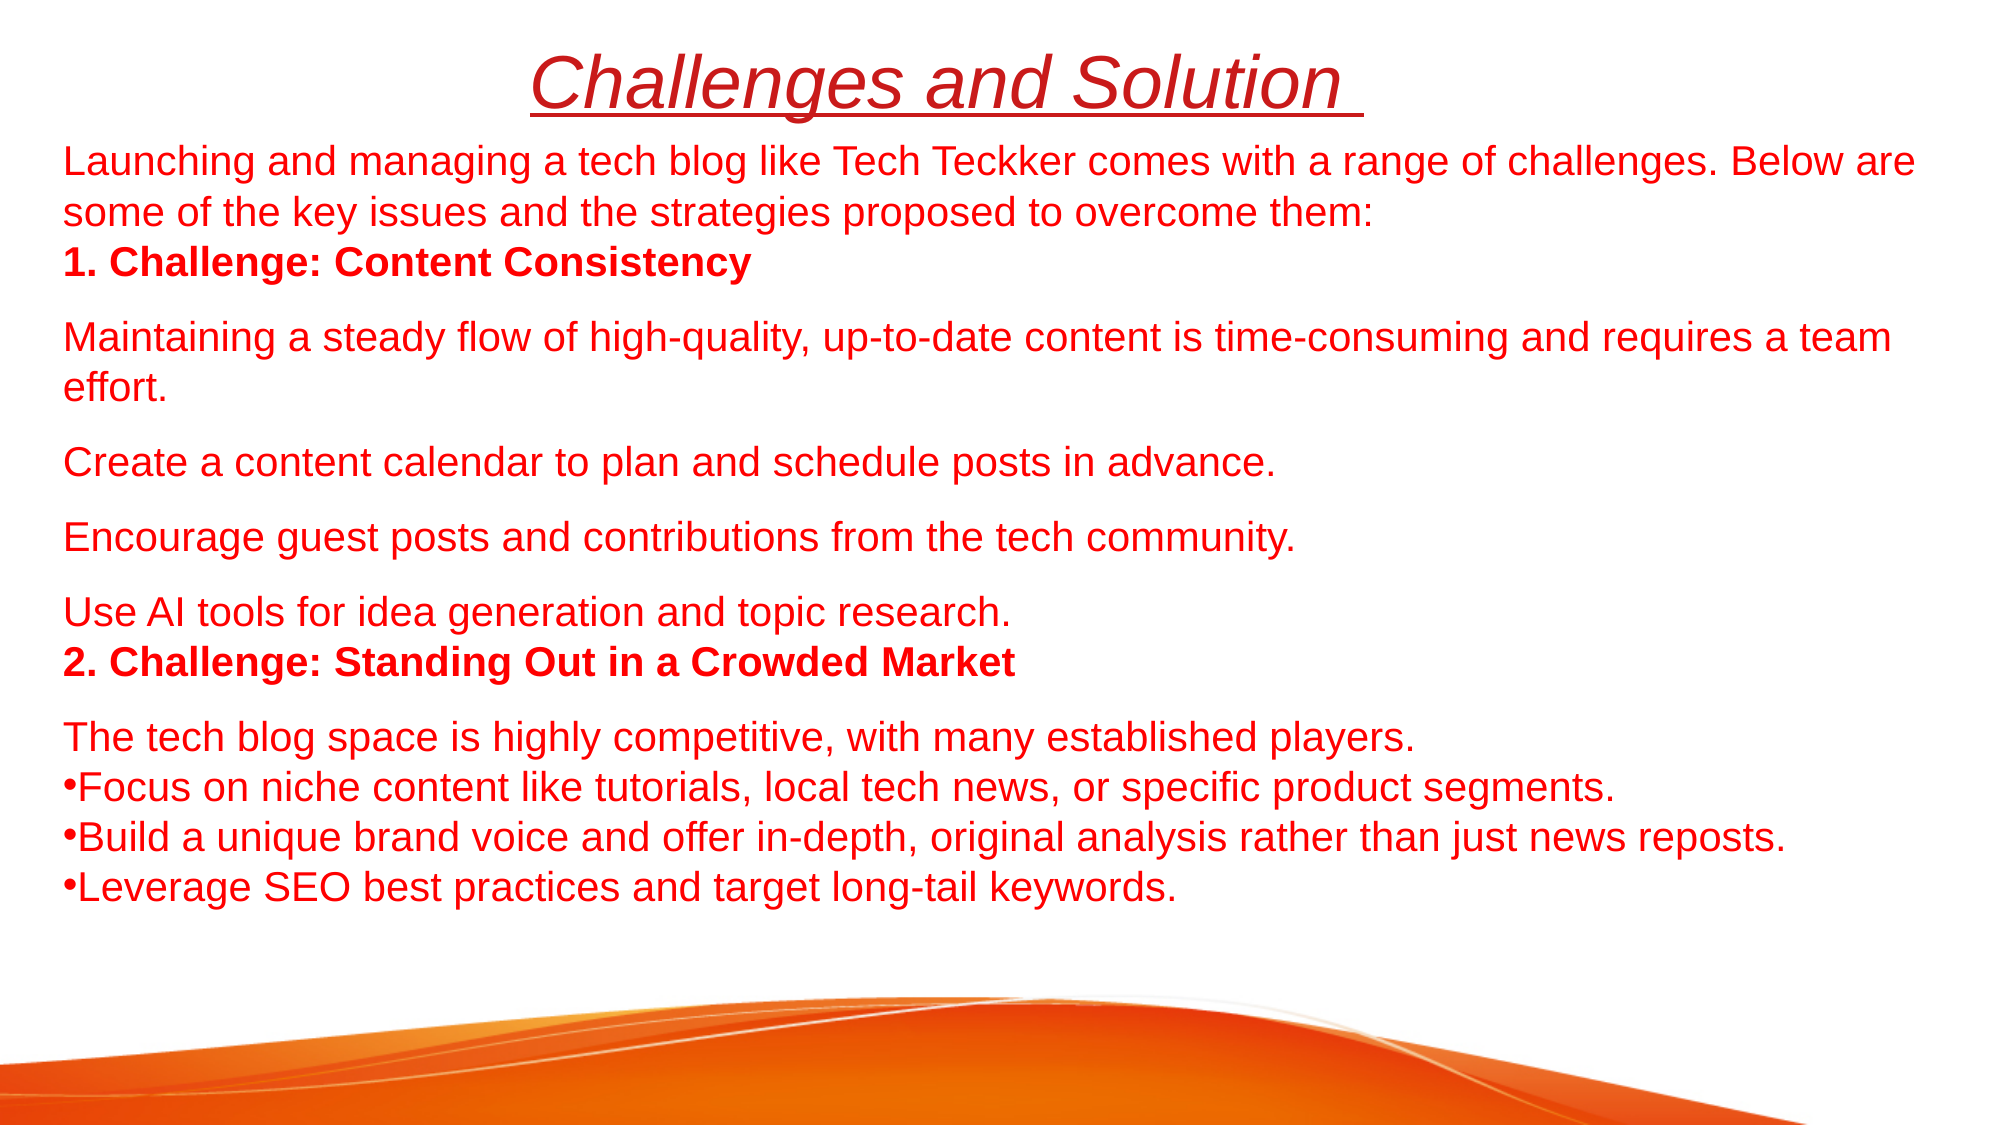

# Challenges and Solution
Launching and managing a tech blog like Tech Teckker comes with a range of challenges. Below are some of the key issues and the strategies proposed to overcome them:
1. Challenge: Content Consistency
Maintaining a steady flow of high-quality, up-to-date content is time-consuming and requires a team effort.
Create a content calendar to plan and schedule posts in advance.
Encourage guest posts and contributions from the tech community.
Use AI tools for idea generation and topic research.
2. Challenge: Standing Out in a Crowded Market
The tech blog space is highly competitive, with many established players.
Focus on niche content like tutorials, local tech news, or specific product segments.
Build a unique brand voice and offer in-depth, original analysis rather than just news reposts.
Leverage SEO best practices and target long-tail keywords.